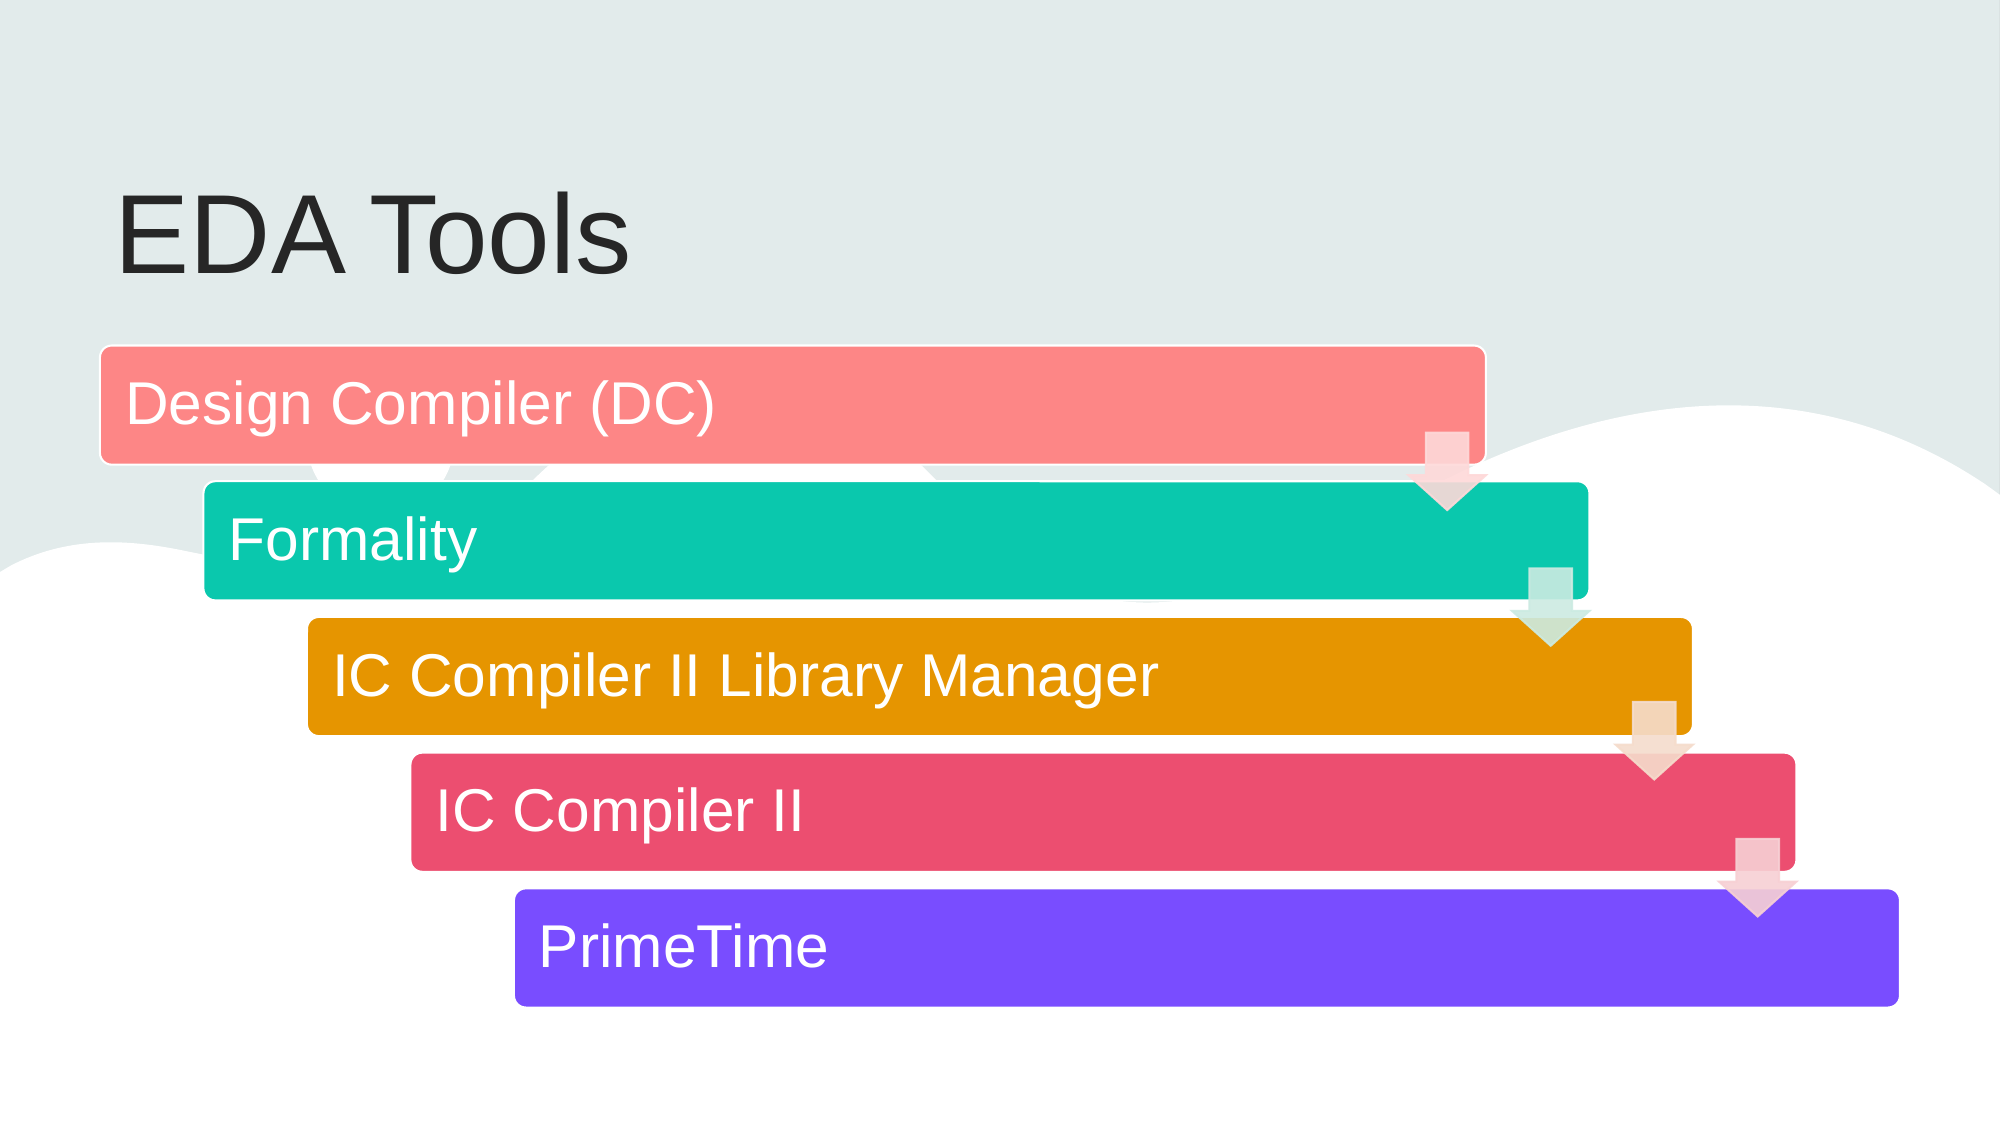

# EDA Tools
Design Compiler (DC)
Formality
IC Compiler II Library Manager
IC Compiler II
PrimeTime